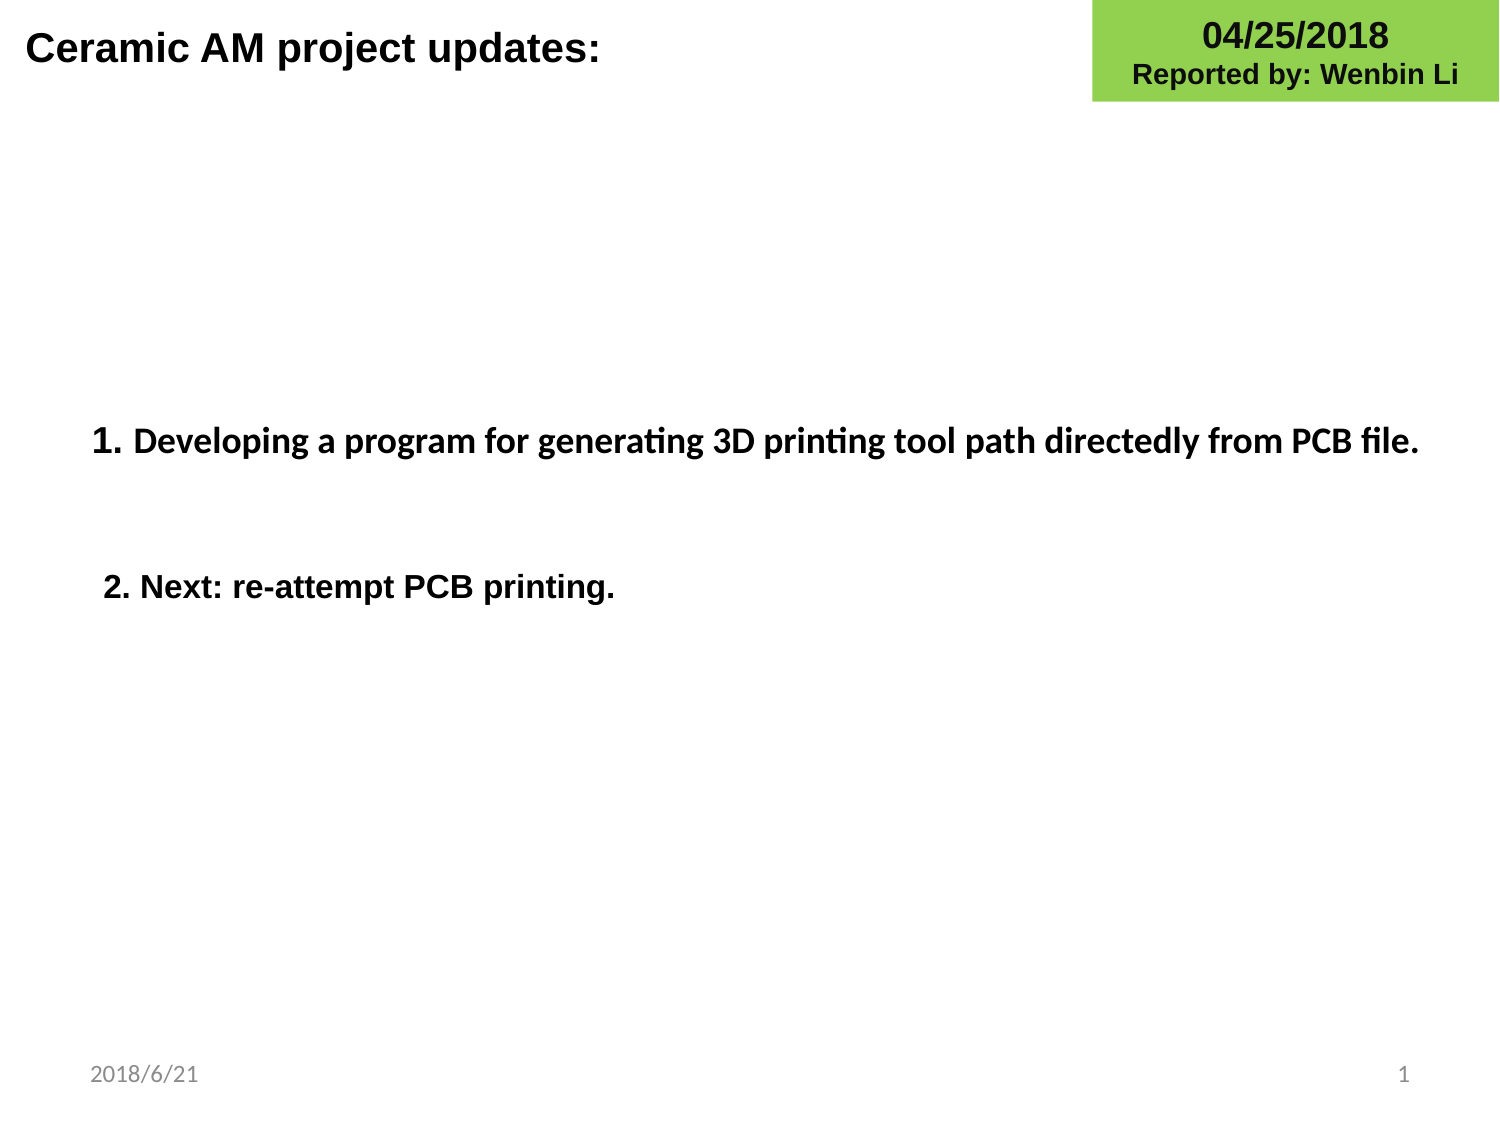

04/25/2018
Reported by: Wenbin Li
Ceramic AM project updates:
1. Developing a program for generating 3D printing tool path directedly from PCB file.
2. Next: re-attempt PCB printing.
2018/6/21
1